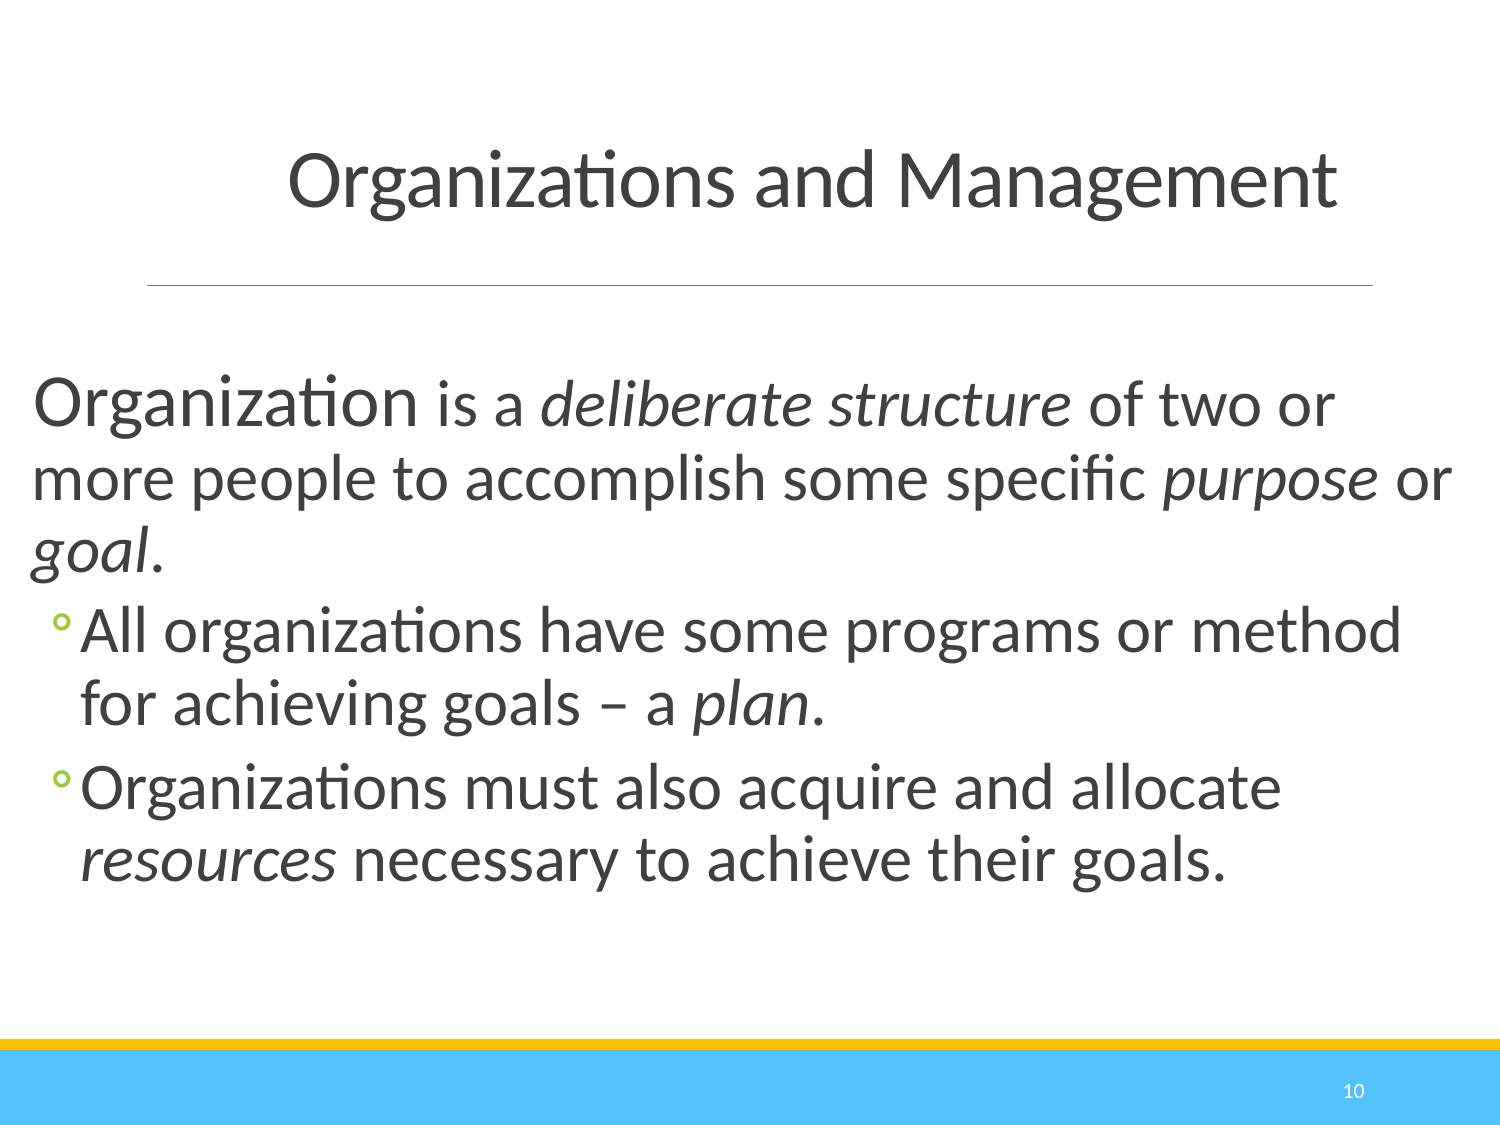

# Organizations and Management
Organization is a deliberate structure of two or more people to accomplish some specific purpose or goal.
All organizations have some programs or method for achieving goals – a plan.
Organizations must also acquire and allocate resources necessary to achieve their goals.
10